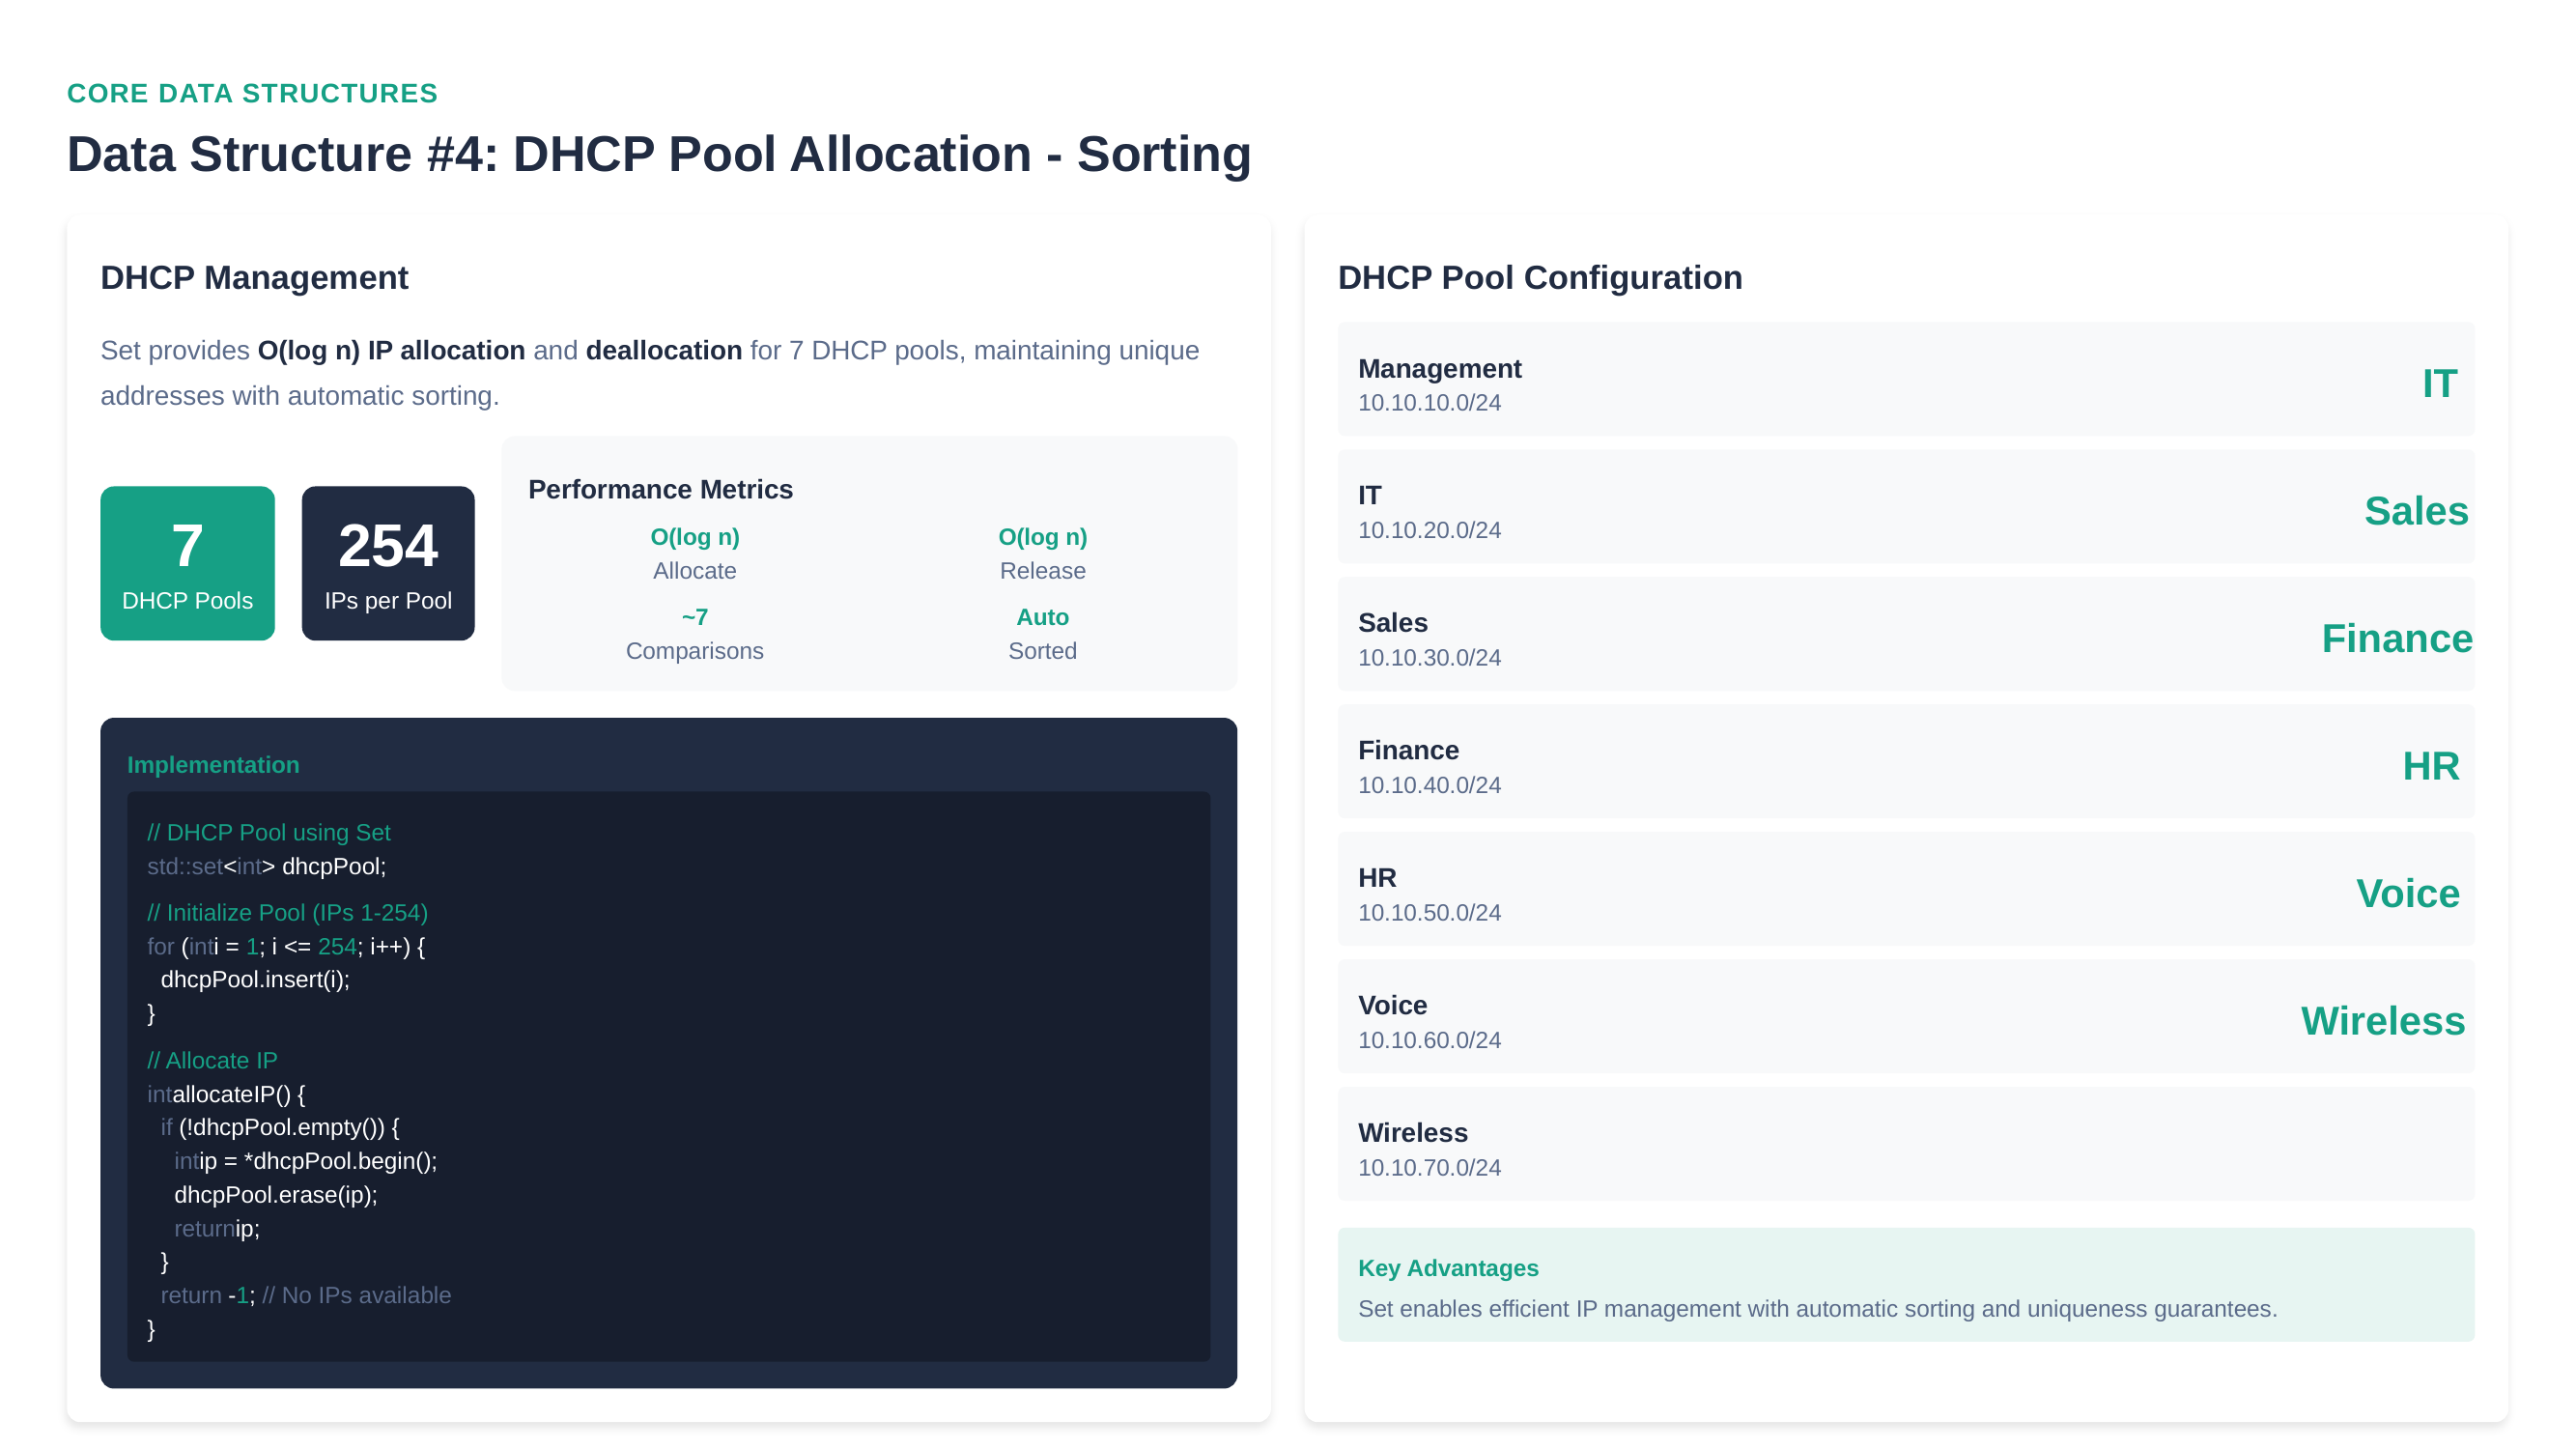

CORE DATA STRUCTURES
Data Structure #4: DHCP Pool Allocation - Sorting

DHCP Management
DHCP Pool Configuration
Set provides O(log n) IP allocation and deallocation for 7 DHCP pools, maintaining unique addresses with automatic sorting.

Management
IT
10.10.10.0/24

Performance Metrics
IT
Sales

10.10.20.0/24
7
254
O(log n)
O(log n)
Allocate
Release

DHCP Pools
IPs per Pool
~7
Auto
Sales
Finance
Comparisons
Sorted
10.10.30.0/24

Finance
HR
Implementation
10.10.40.0/24

// DHCP Pool using Set

std::set<int> dhcpPool;
HR
Voice
// Initialize Pool (IPs 1-254)
10.10.50.0/24
for (inti = 1; i <= 254; i++) {
dhcpPool.insert(i);

Voice
Wireless
}
10.10.60.0/24
// Allocate IP
intallocateIP() {

if (!dhcpPool.empty()) {
Wireless
intip = *dhcpPool.begin();
10.10.70.0/24
dhcpPool.erase(ip);
returnip;

}
Key Advantages
return -1; // No IPs available
Set enables efficient IP management with automatic sorting and uniqueness guarantees.
}